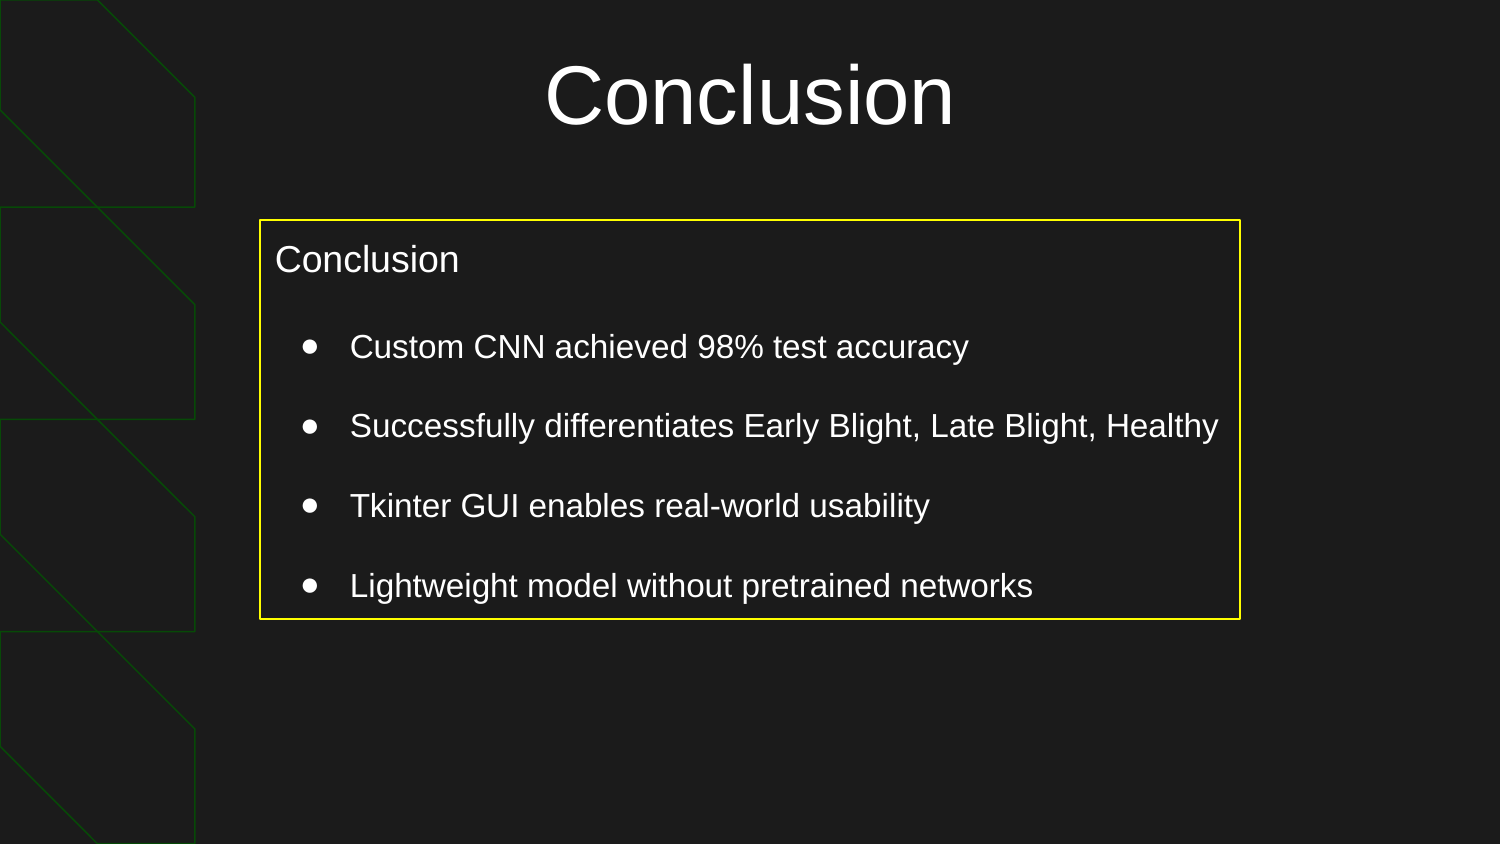

# Conclusion
Conclusion

Custom CNN achieved 98% test accuracy

Successfully differentiates Early Blight, Late Blight, Healthy

Tkinter GUI enables real-world usability

Lightweight model without pretrained networks